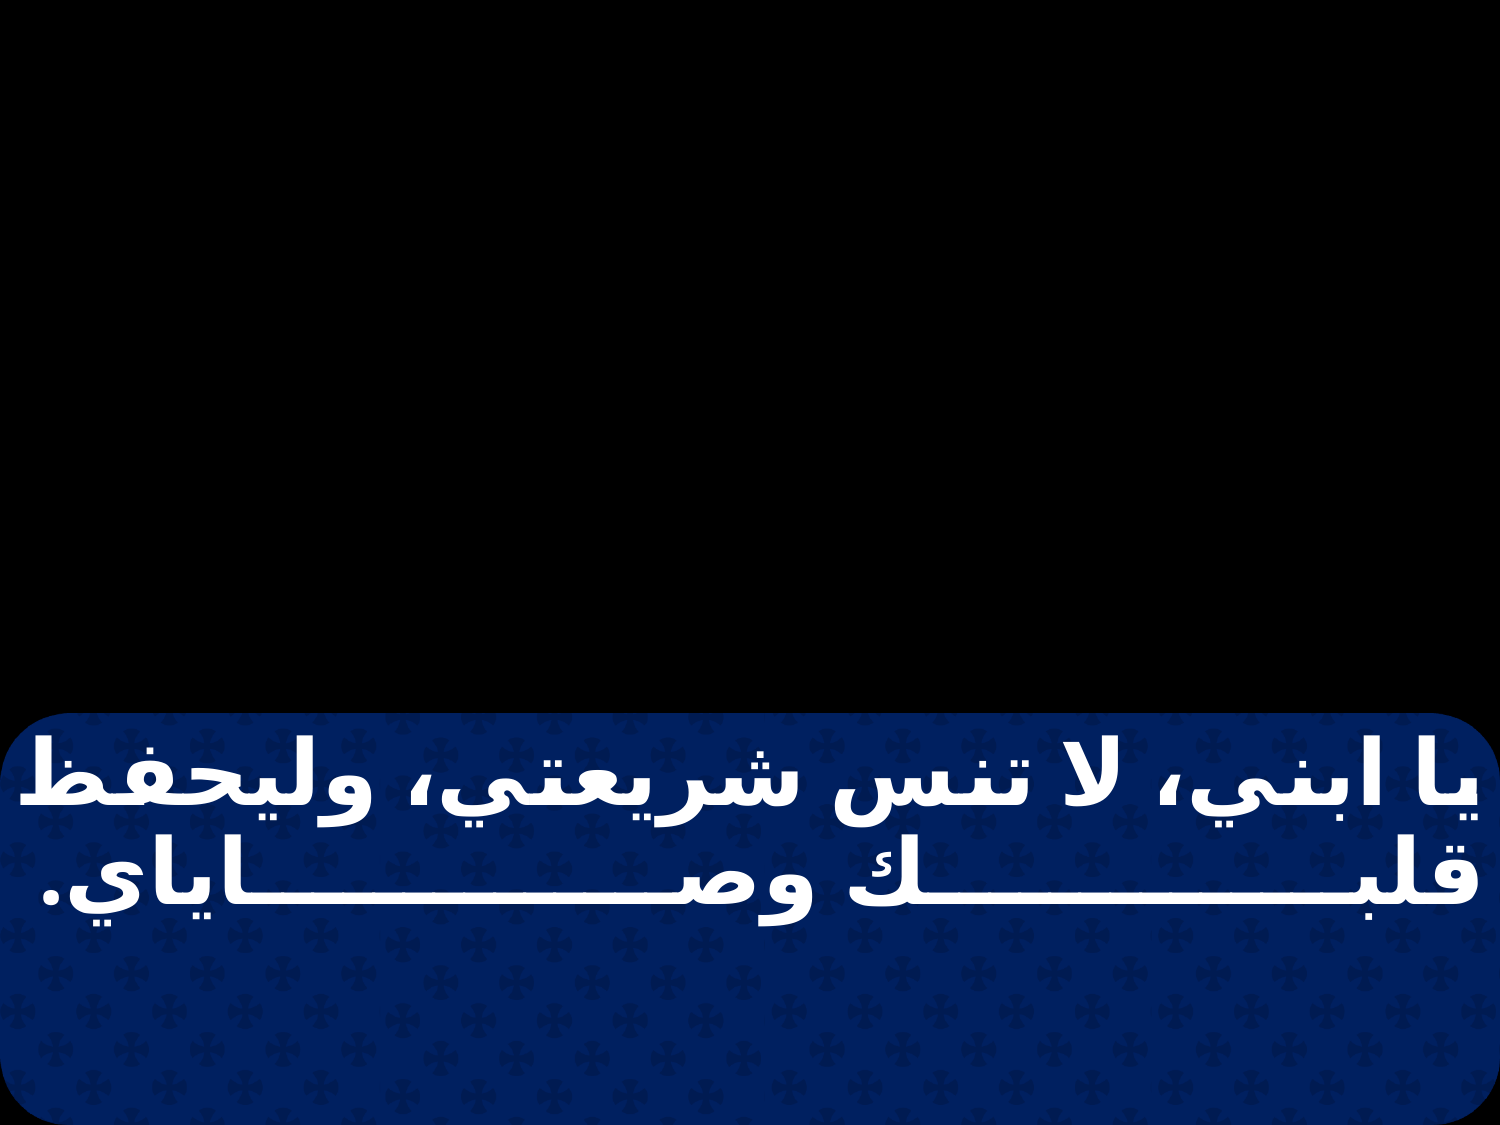

يا ابني، لا تنس شريعتي، وليحفظ قلبك وصاياي.